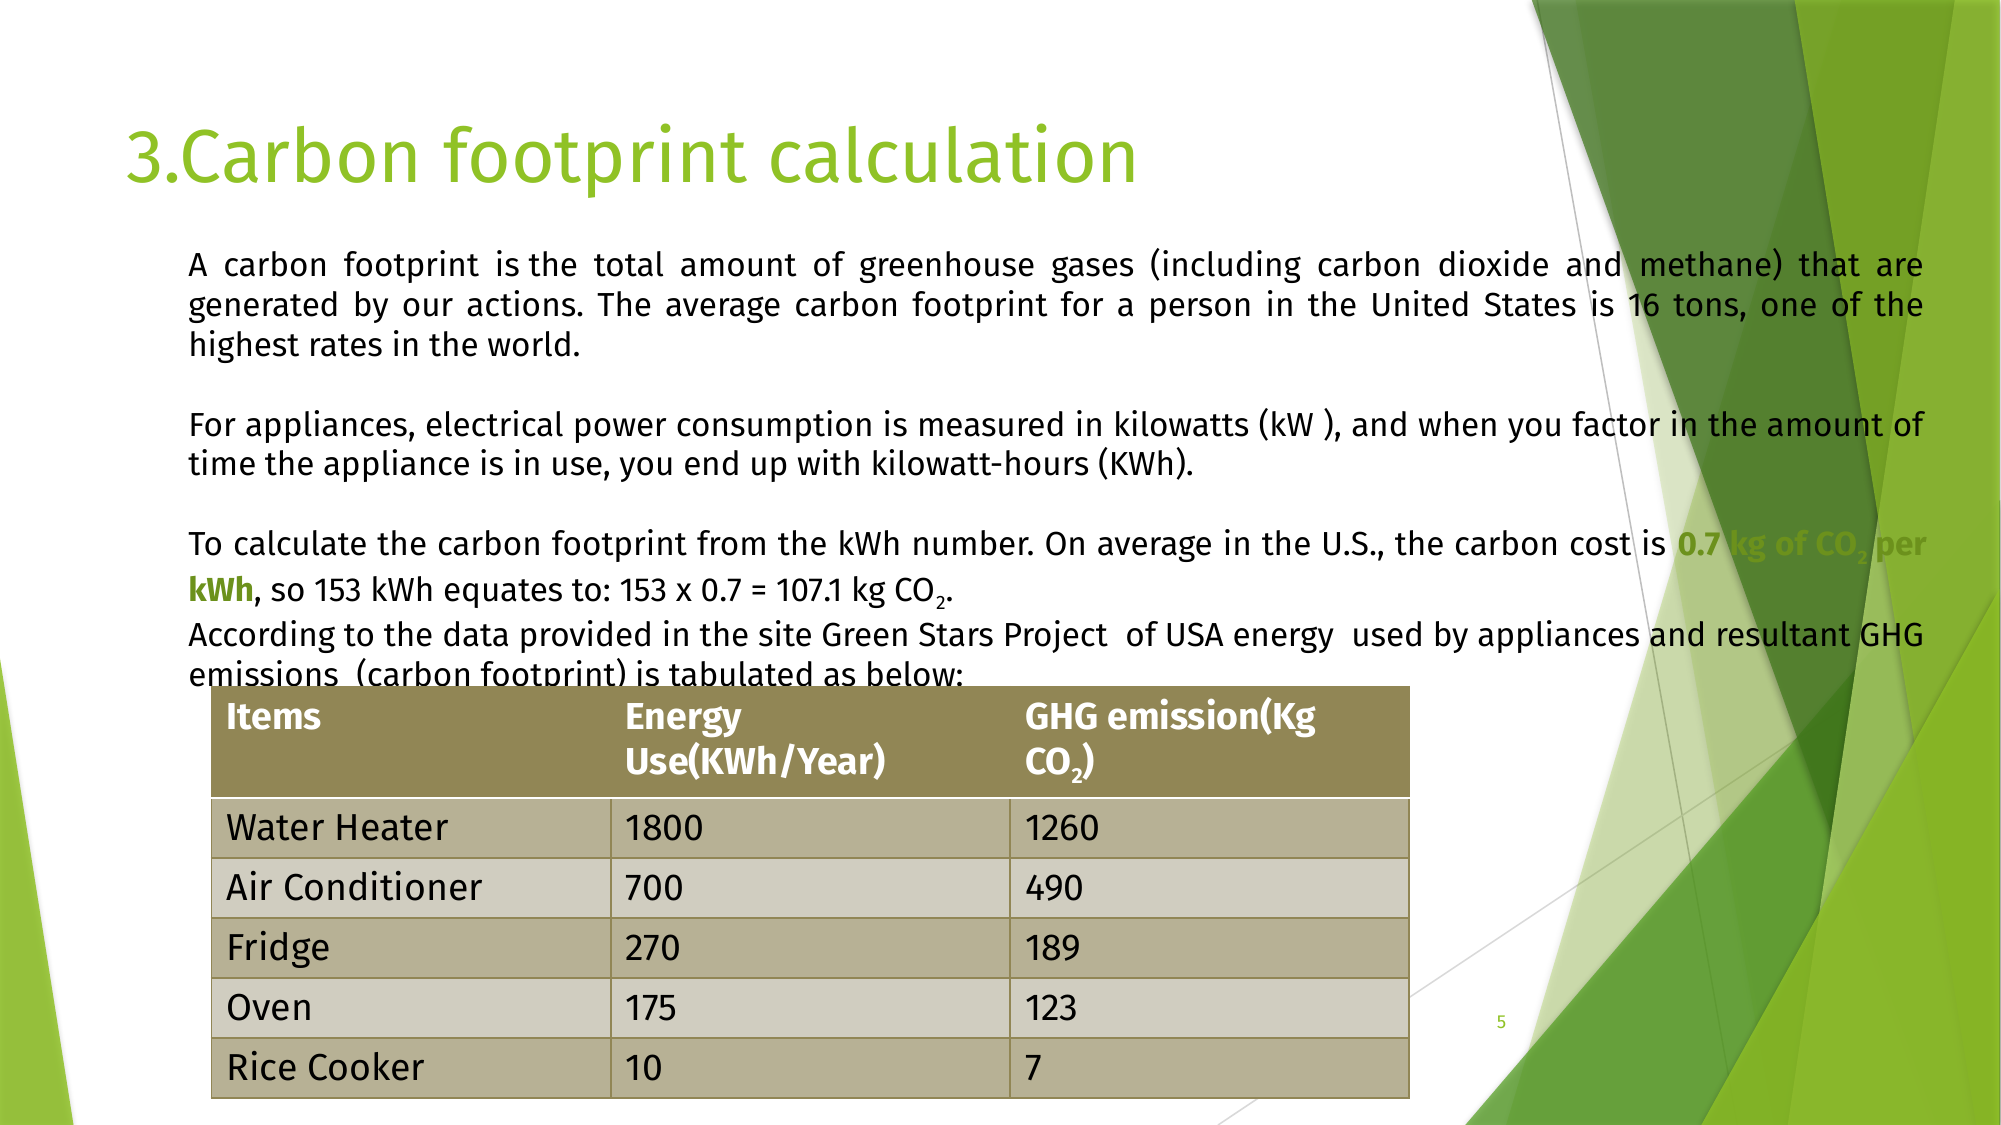

# 3.Carbon footprint calculation
A carbon footprint is the total amount of greenhouse gases (including carbon dioxide and methane) that are generated by our actions. The average carbon footprint for a person in the United States is 16 tons, one of the highest rates in the world.

For appliances, electrical power consumption is measured in kilowatts (kW ), and when you factor in the amount of time the appliance is in use, you end up with kilowatt-hours (KWh).

To calculate the carbon footprint from the kWh number. On average in the U.S., the carbon cost is 0.7 kg of CO2 per kWh, so 153 kWh equates to: 153 x 0.7 = 107.1 kg CO2.
According to the data provided in the site Green Stars Project  of USA energy  used by appliances and resultant GHG emissions  (carbon footprint) is tabulated as below:

| Items | Energy Use(KWh/Year) | GHG emission(Kg CO2) |
| --- | --- | --- |
| Water Heater | 1800 | 1260 |
| Air Conditioner | 700 | 490 |
| Fridge | 270 | 189 |
| Oven | 175 | 123 |
| Rice Cooker | 10 | 7 |
5